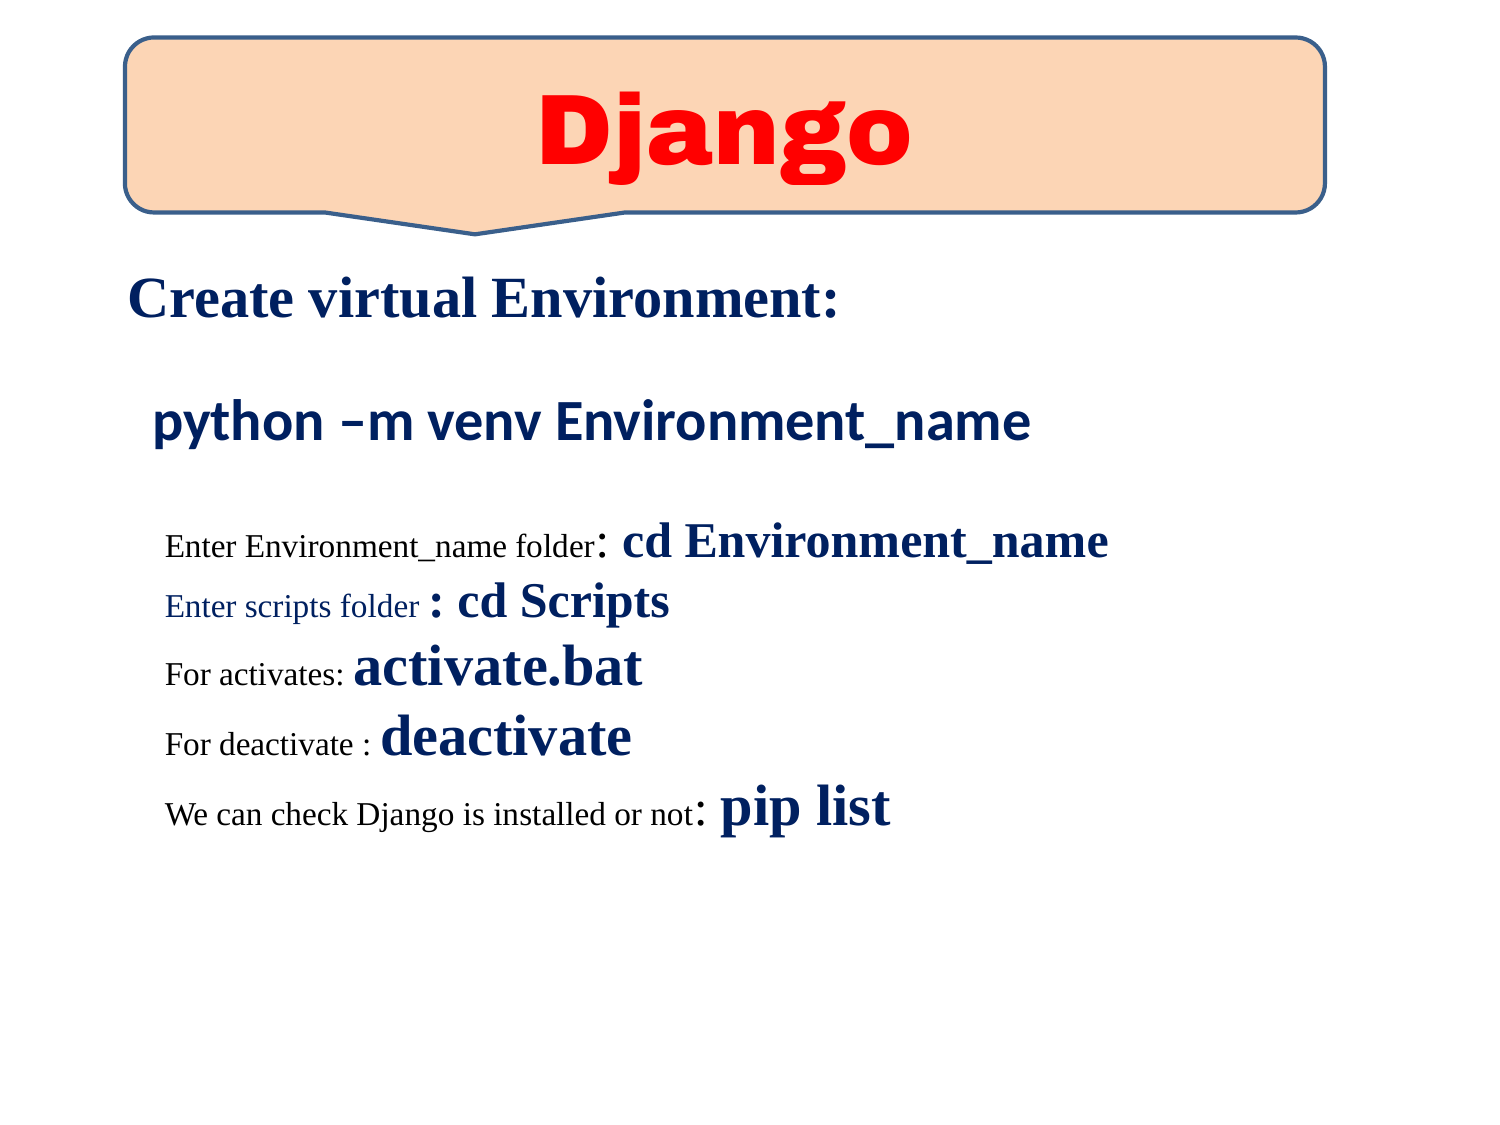

Django
# Create virtual Environment:
python –m venv Environment_name
Enter Environment_name folder: cd Environment_name
Enter scripts folder : cd Scripts
For activates: activate.bat
For deactivate : deactivate
We can check Django is installed or not: pip list